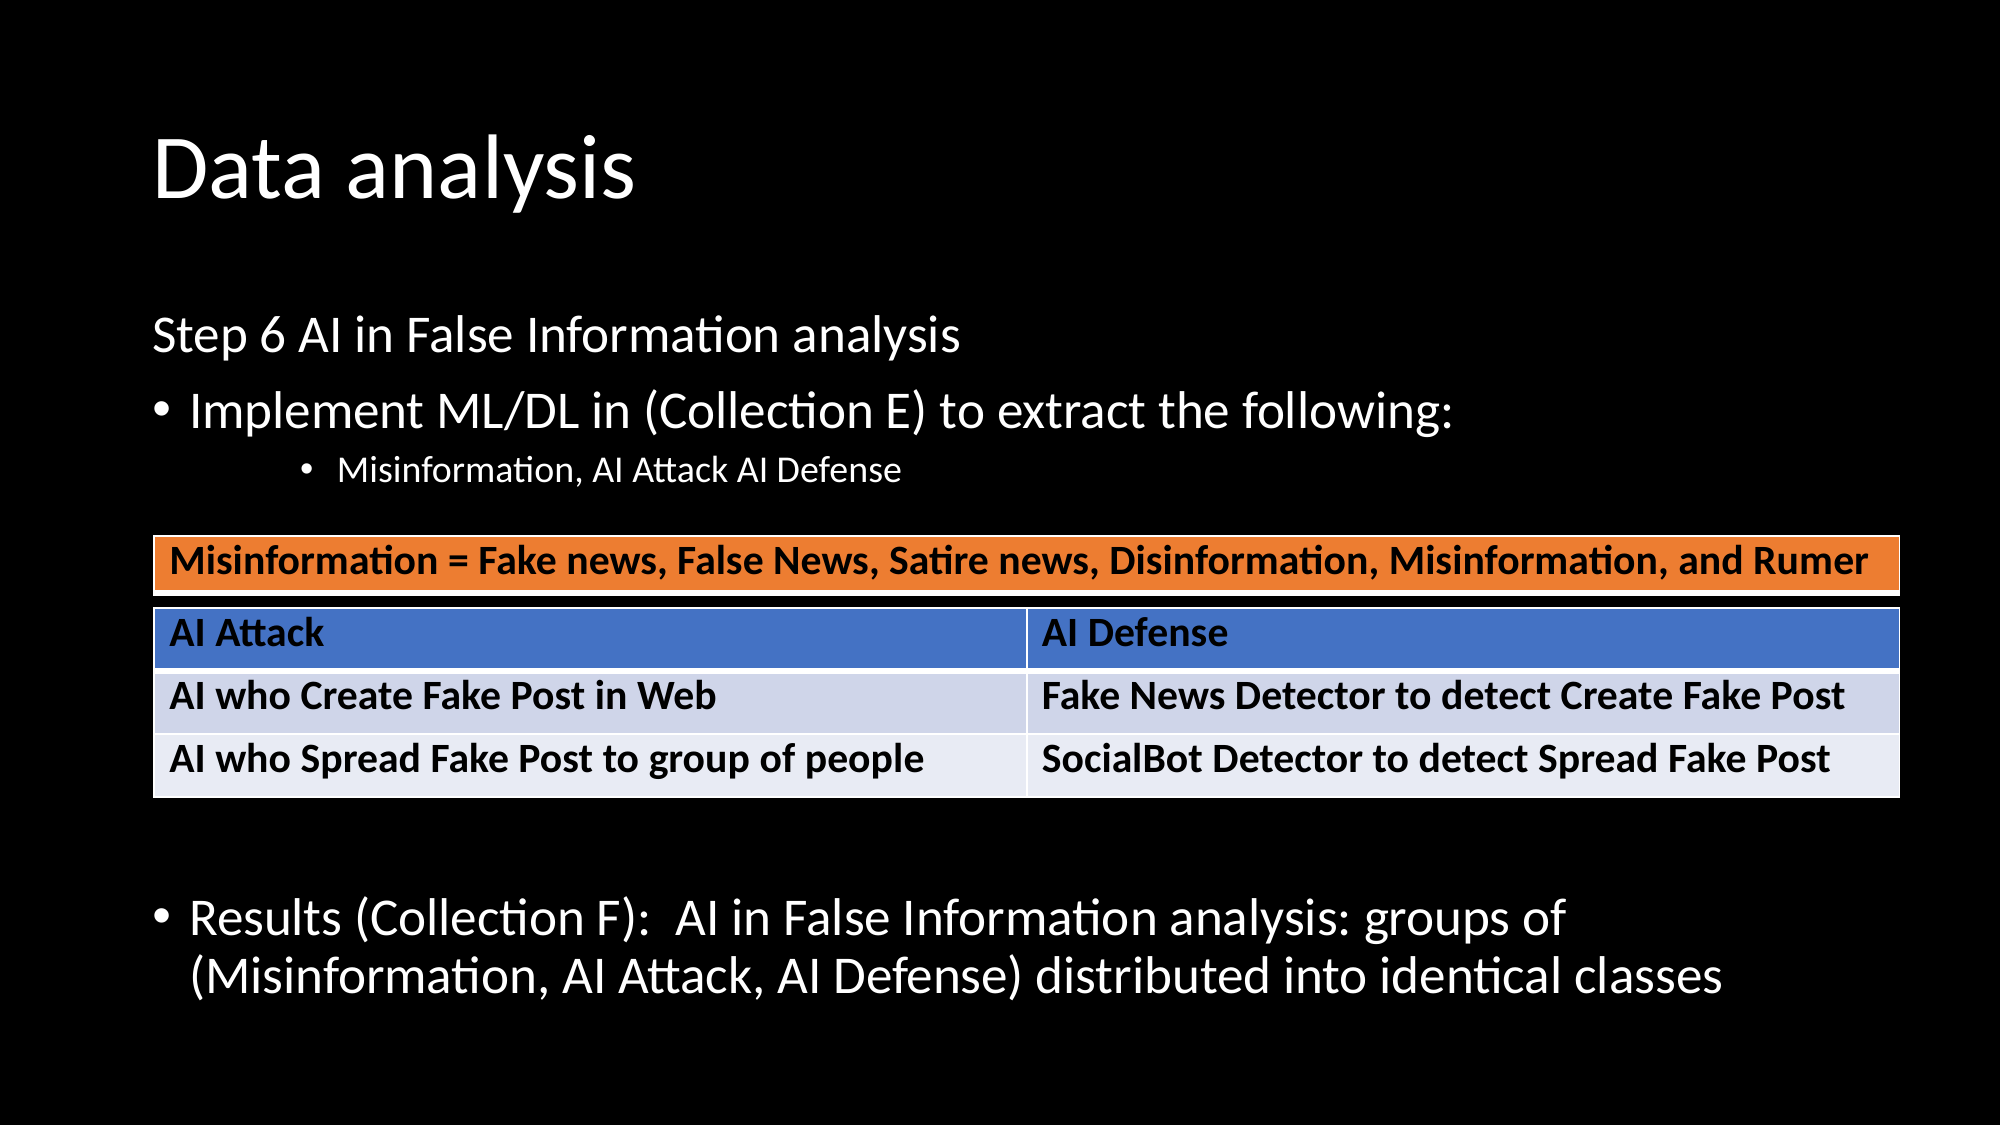

# Data analysis
Step 6 AI in False Information analysis
Implement ML/DL in (Collection E) to extract the following:
Misinformation, AI Attack AI Defense

Results (Collection F):  AI in False Information analysis: groups of (Misinformation, AI Attack, AI Defense) distributed into identical classes
| Misinformation = Fake news, False News, Satire news, Disinformation, Misinformation, and Rumer |
| --- |
| AI Attack | AI Defense |
| --- | --- |
| AI who Create Fake Post in Web | Fake News Detector to detect Create Fake Post |
| AI who Spread Fake Post to group of people | SocialBot Detector to detect Spread Fake Post |